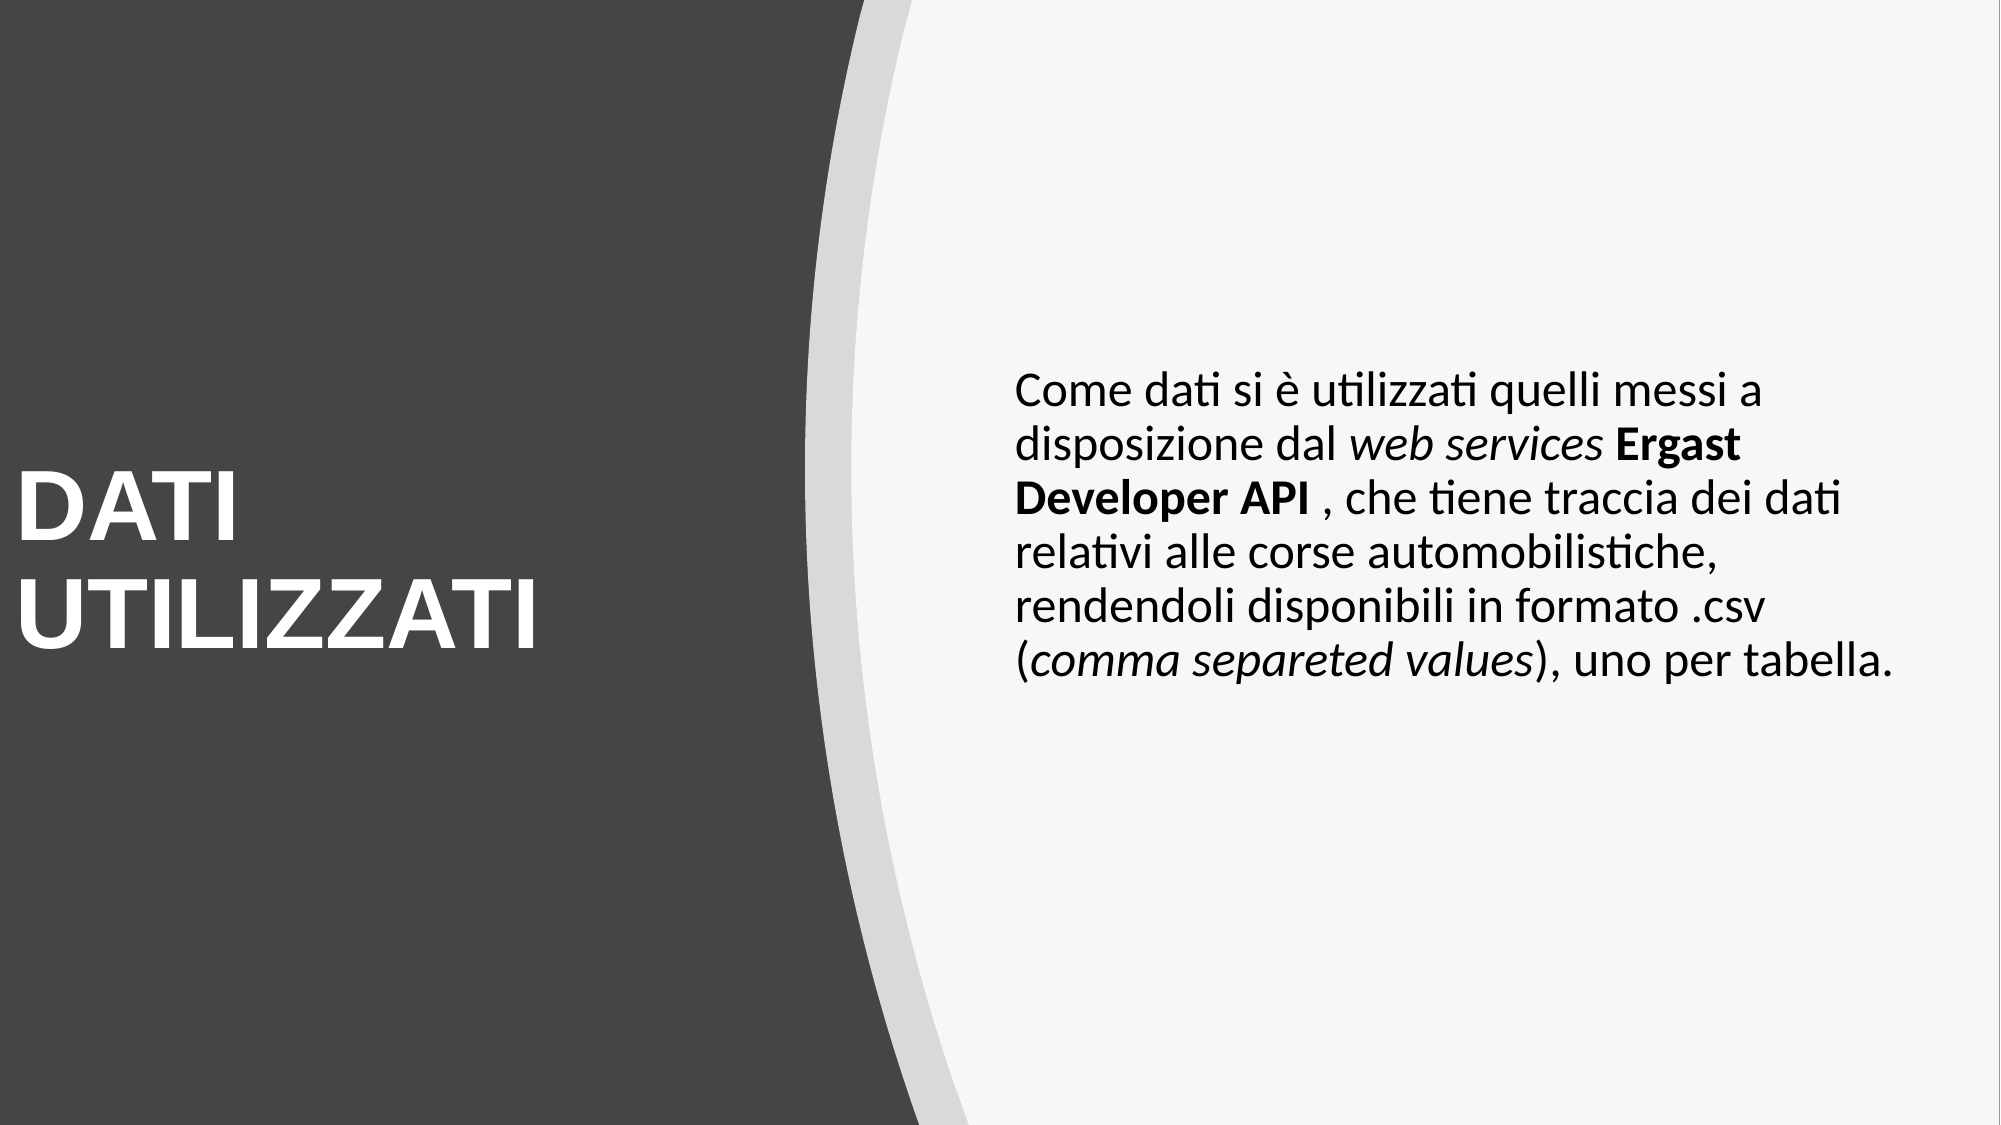

Come dati si è utilizzati quelli messi a disposizione dal web services Ergast Developer API , che tiene traccia dei dati relativi alle corse automobilistiche, rendendoli disponibili in formato .csv (comma separeted values), uno per tabella.

# DATI UTILIZZATI